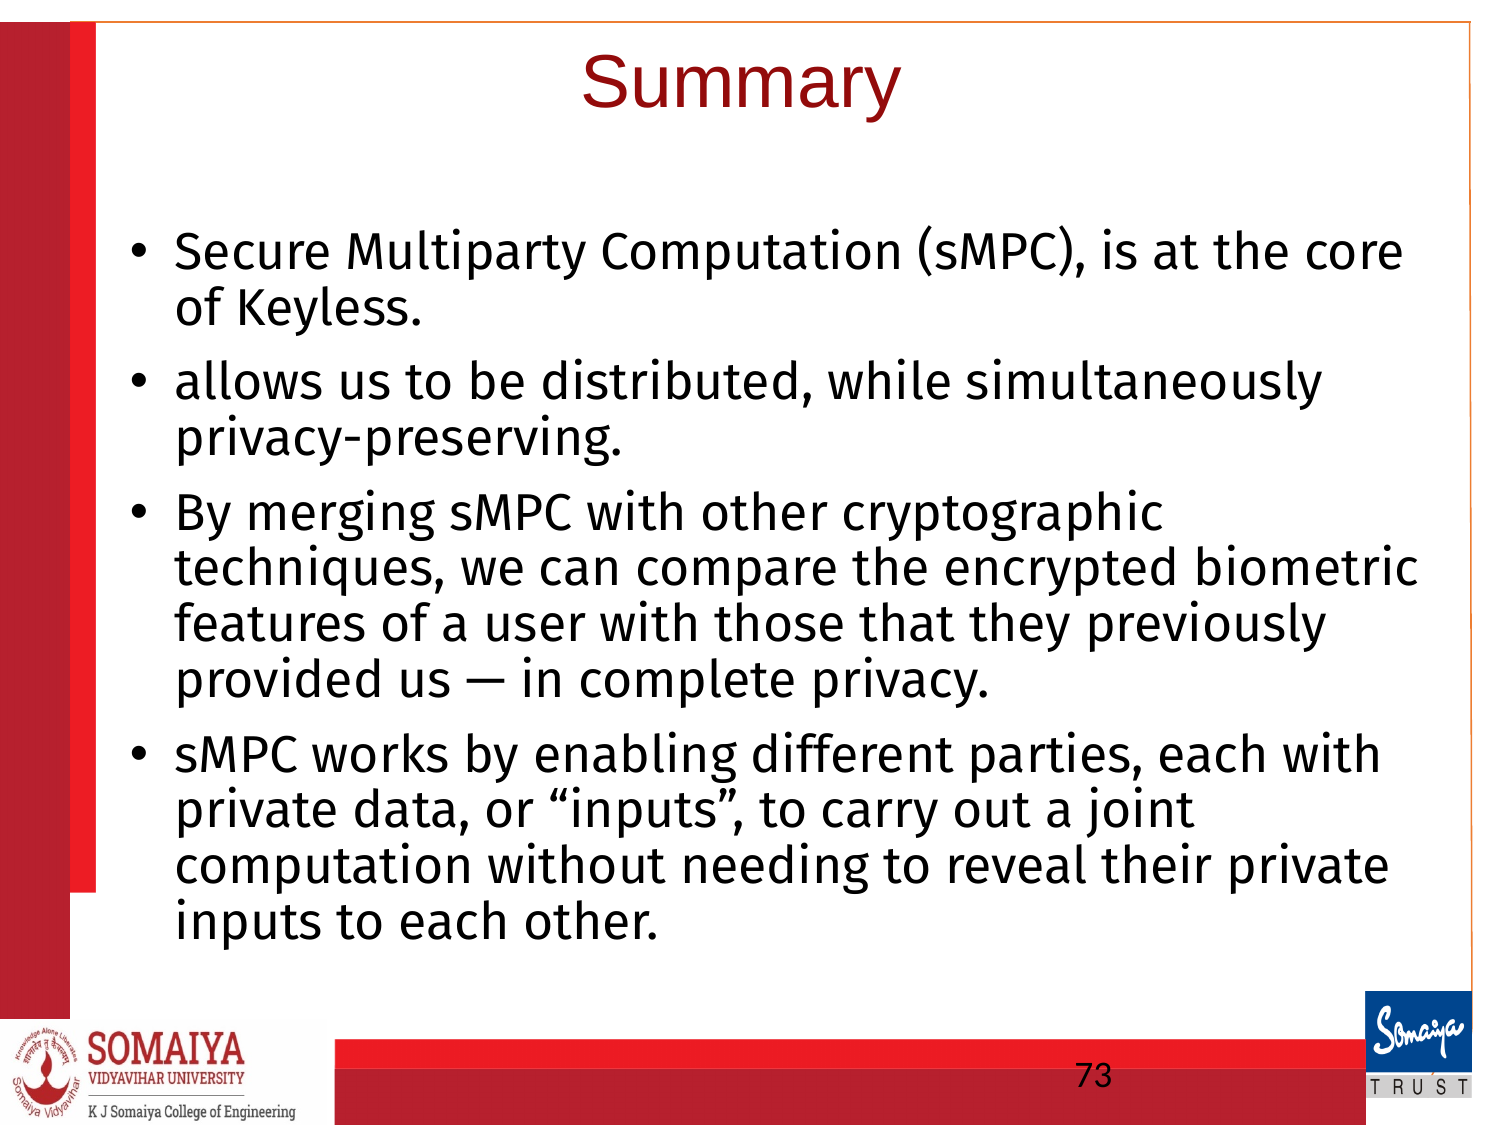

# Summary
Secure Multiparty Computation (sMPC), is at the core of Keyless.
allows us to be distributed, while simultaneously privacy-preserving.
By merging sMPC with other cryptographic techniques, we can compare the encrypted biometric features of a user with those that they previously provided us — in complete privacy.
sMPC works by enabling different parties, each with private data, or “inputs”, to carry out a joint computation without needing to reveal their private inputs to each other.

73